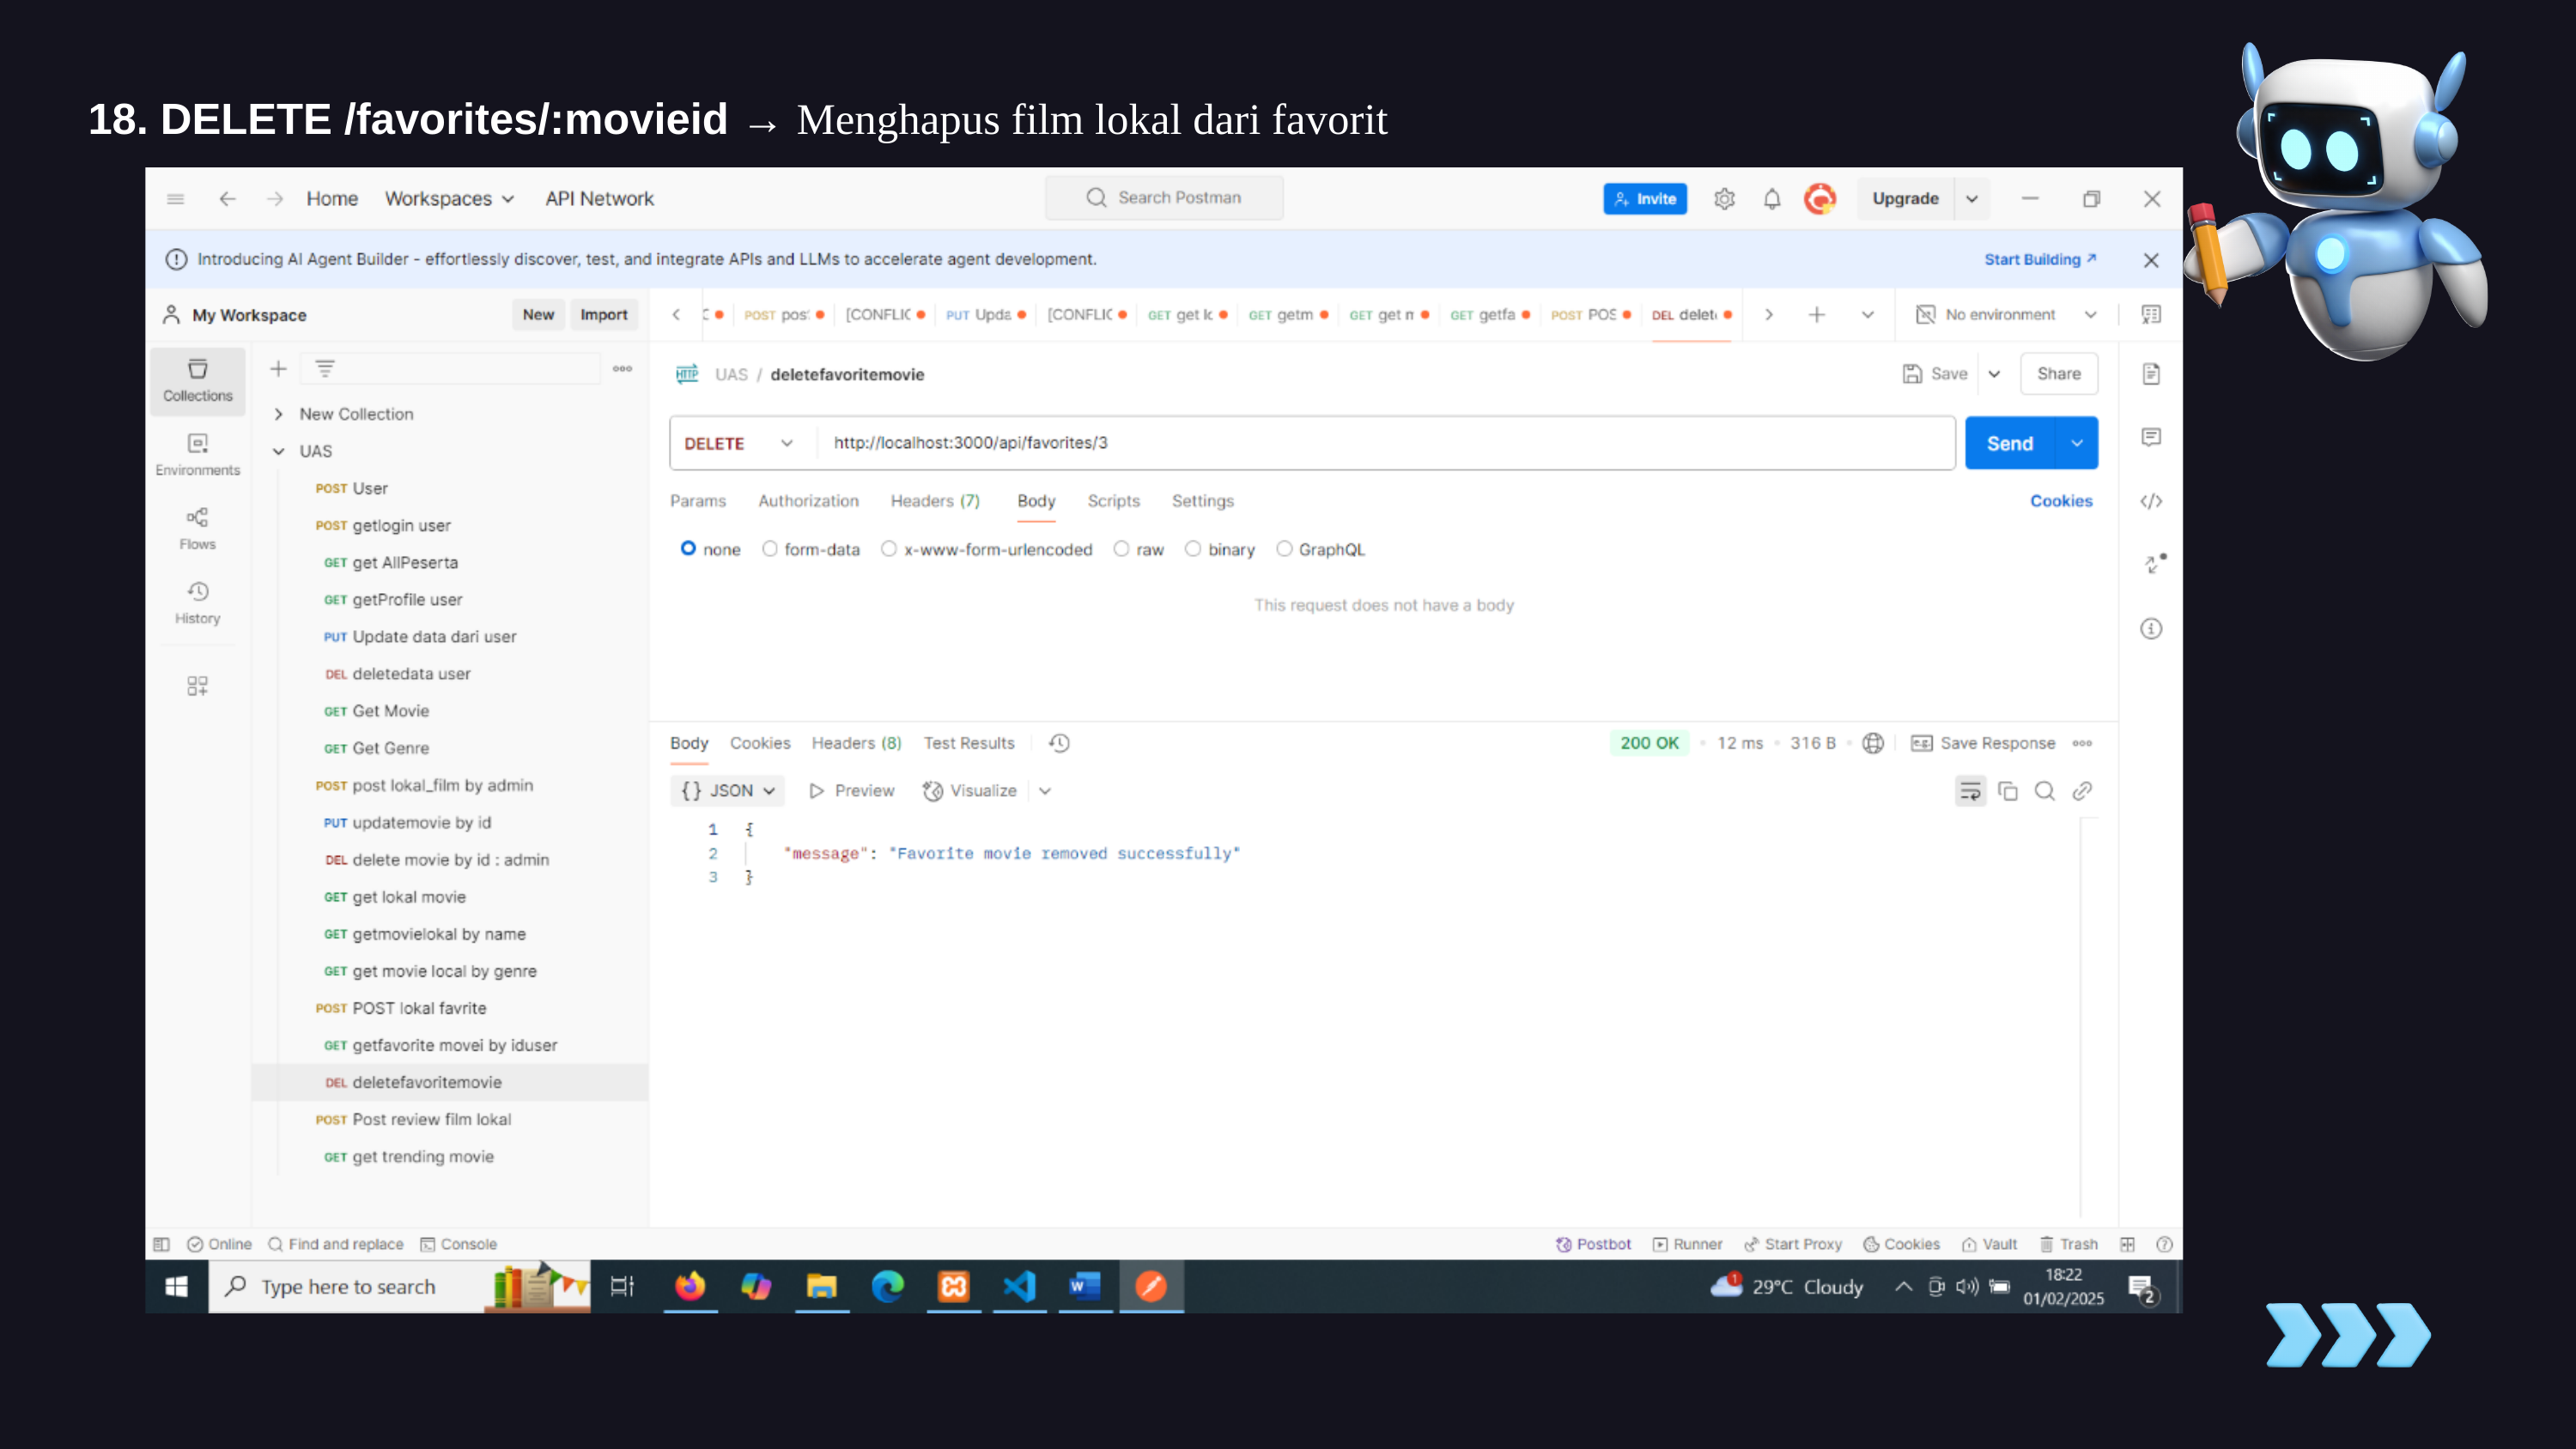

18. DELETE /favorites/:movieid → Menghapus film lokal dari favorit